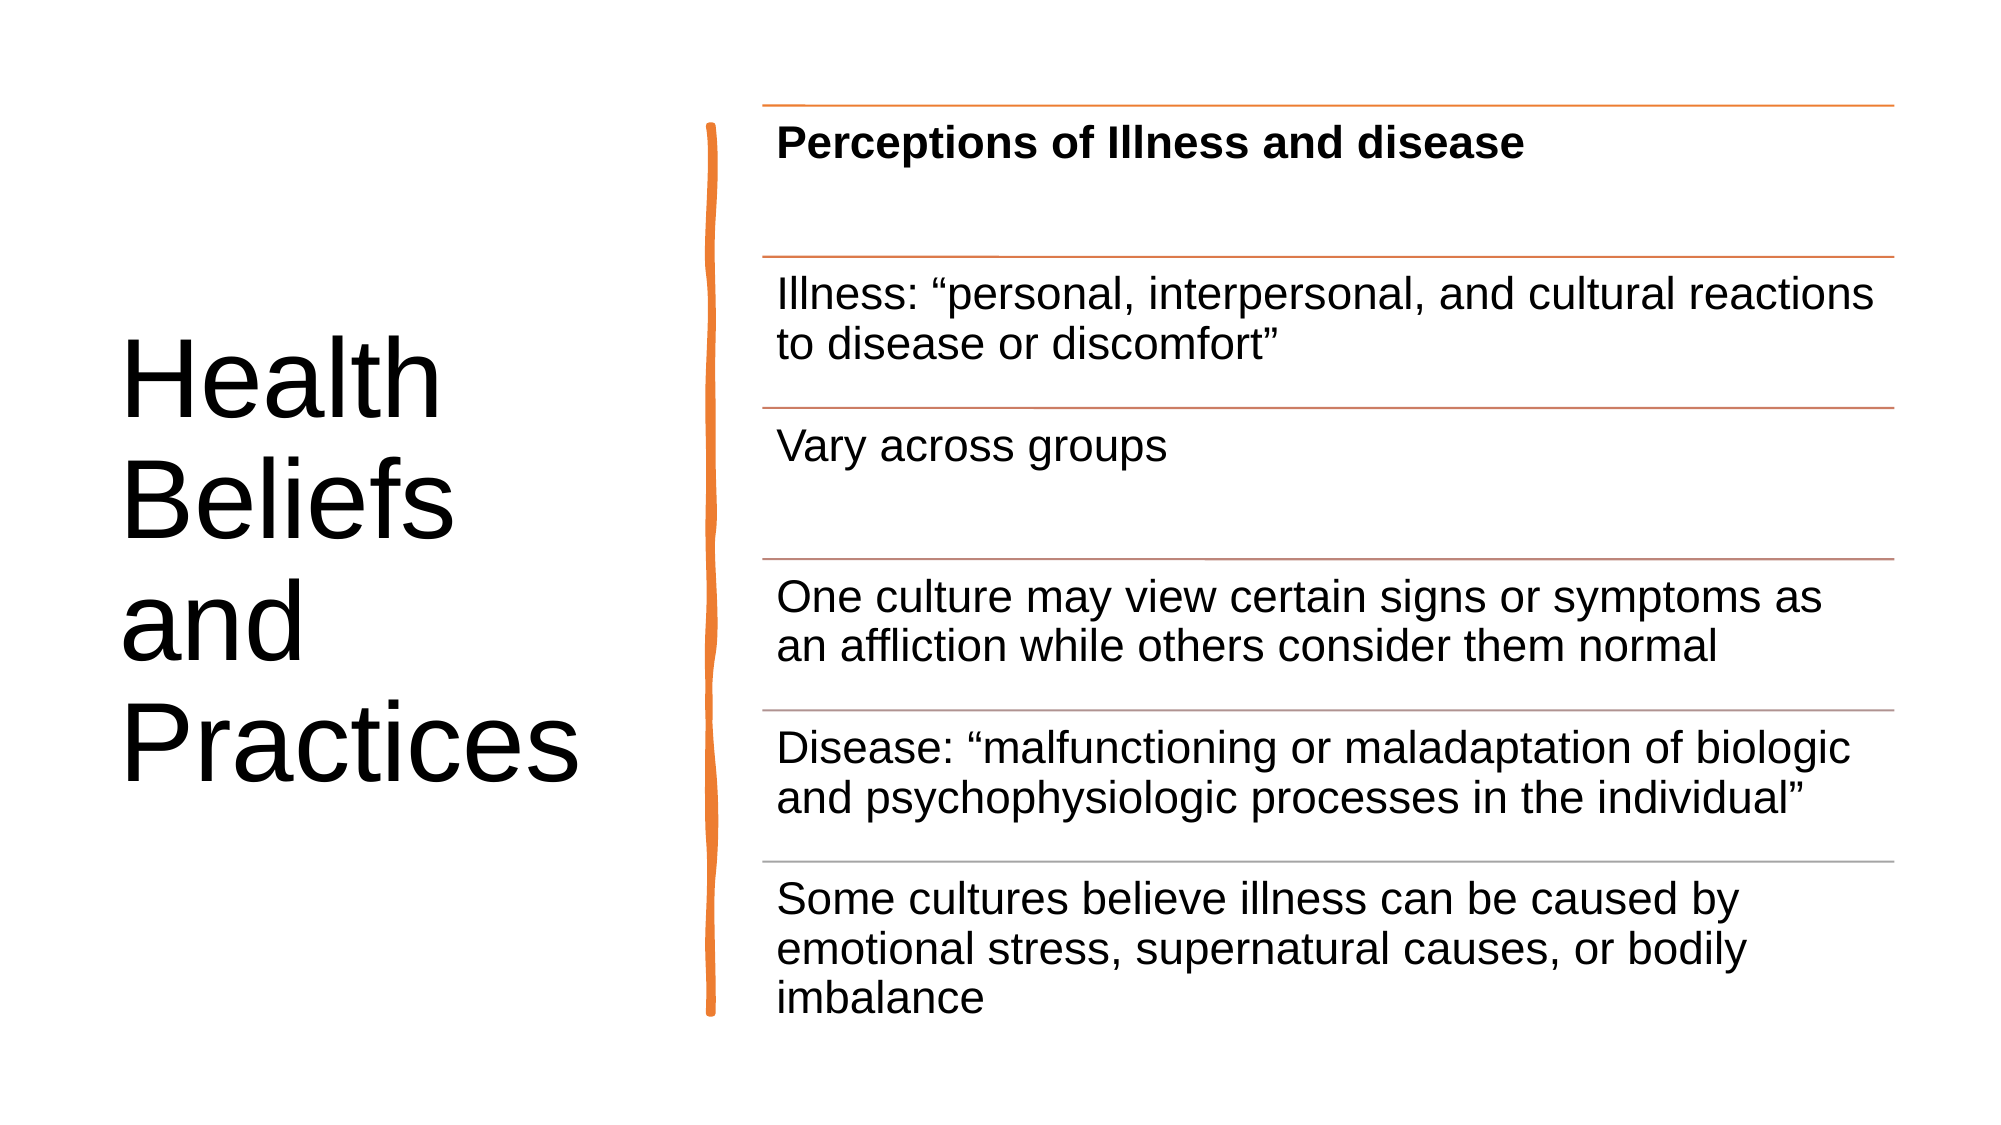

Perceptions of Illness and disease
Illness: “personal, interpersonal, and cultural reactions to disease or discomfort”
Vary across groups
One culture may view certain signs or symptoms as an affliction while others consider them normal
Disease: “malfunctioning or maladaptation of biologic and psychophysiologic processes in the individual”
Some cultures believe illness can be caused by emotional stress, supernatural causes, or bodily imbalance
# Health Beliefs and Practices